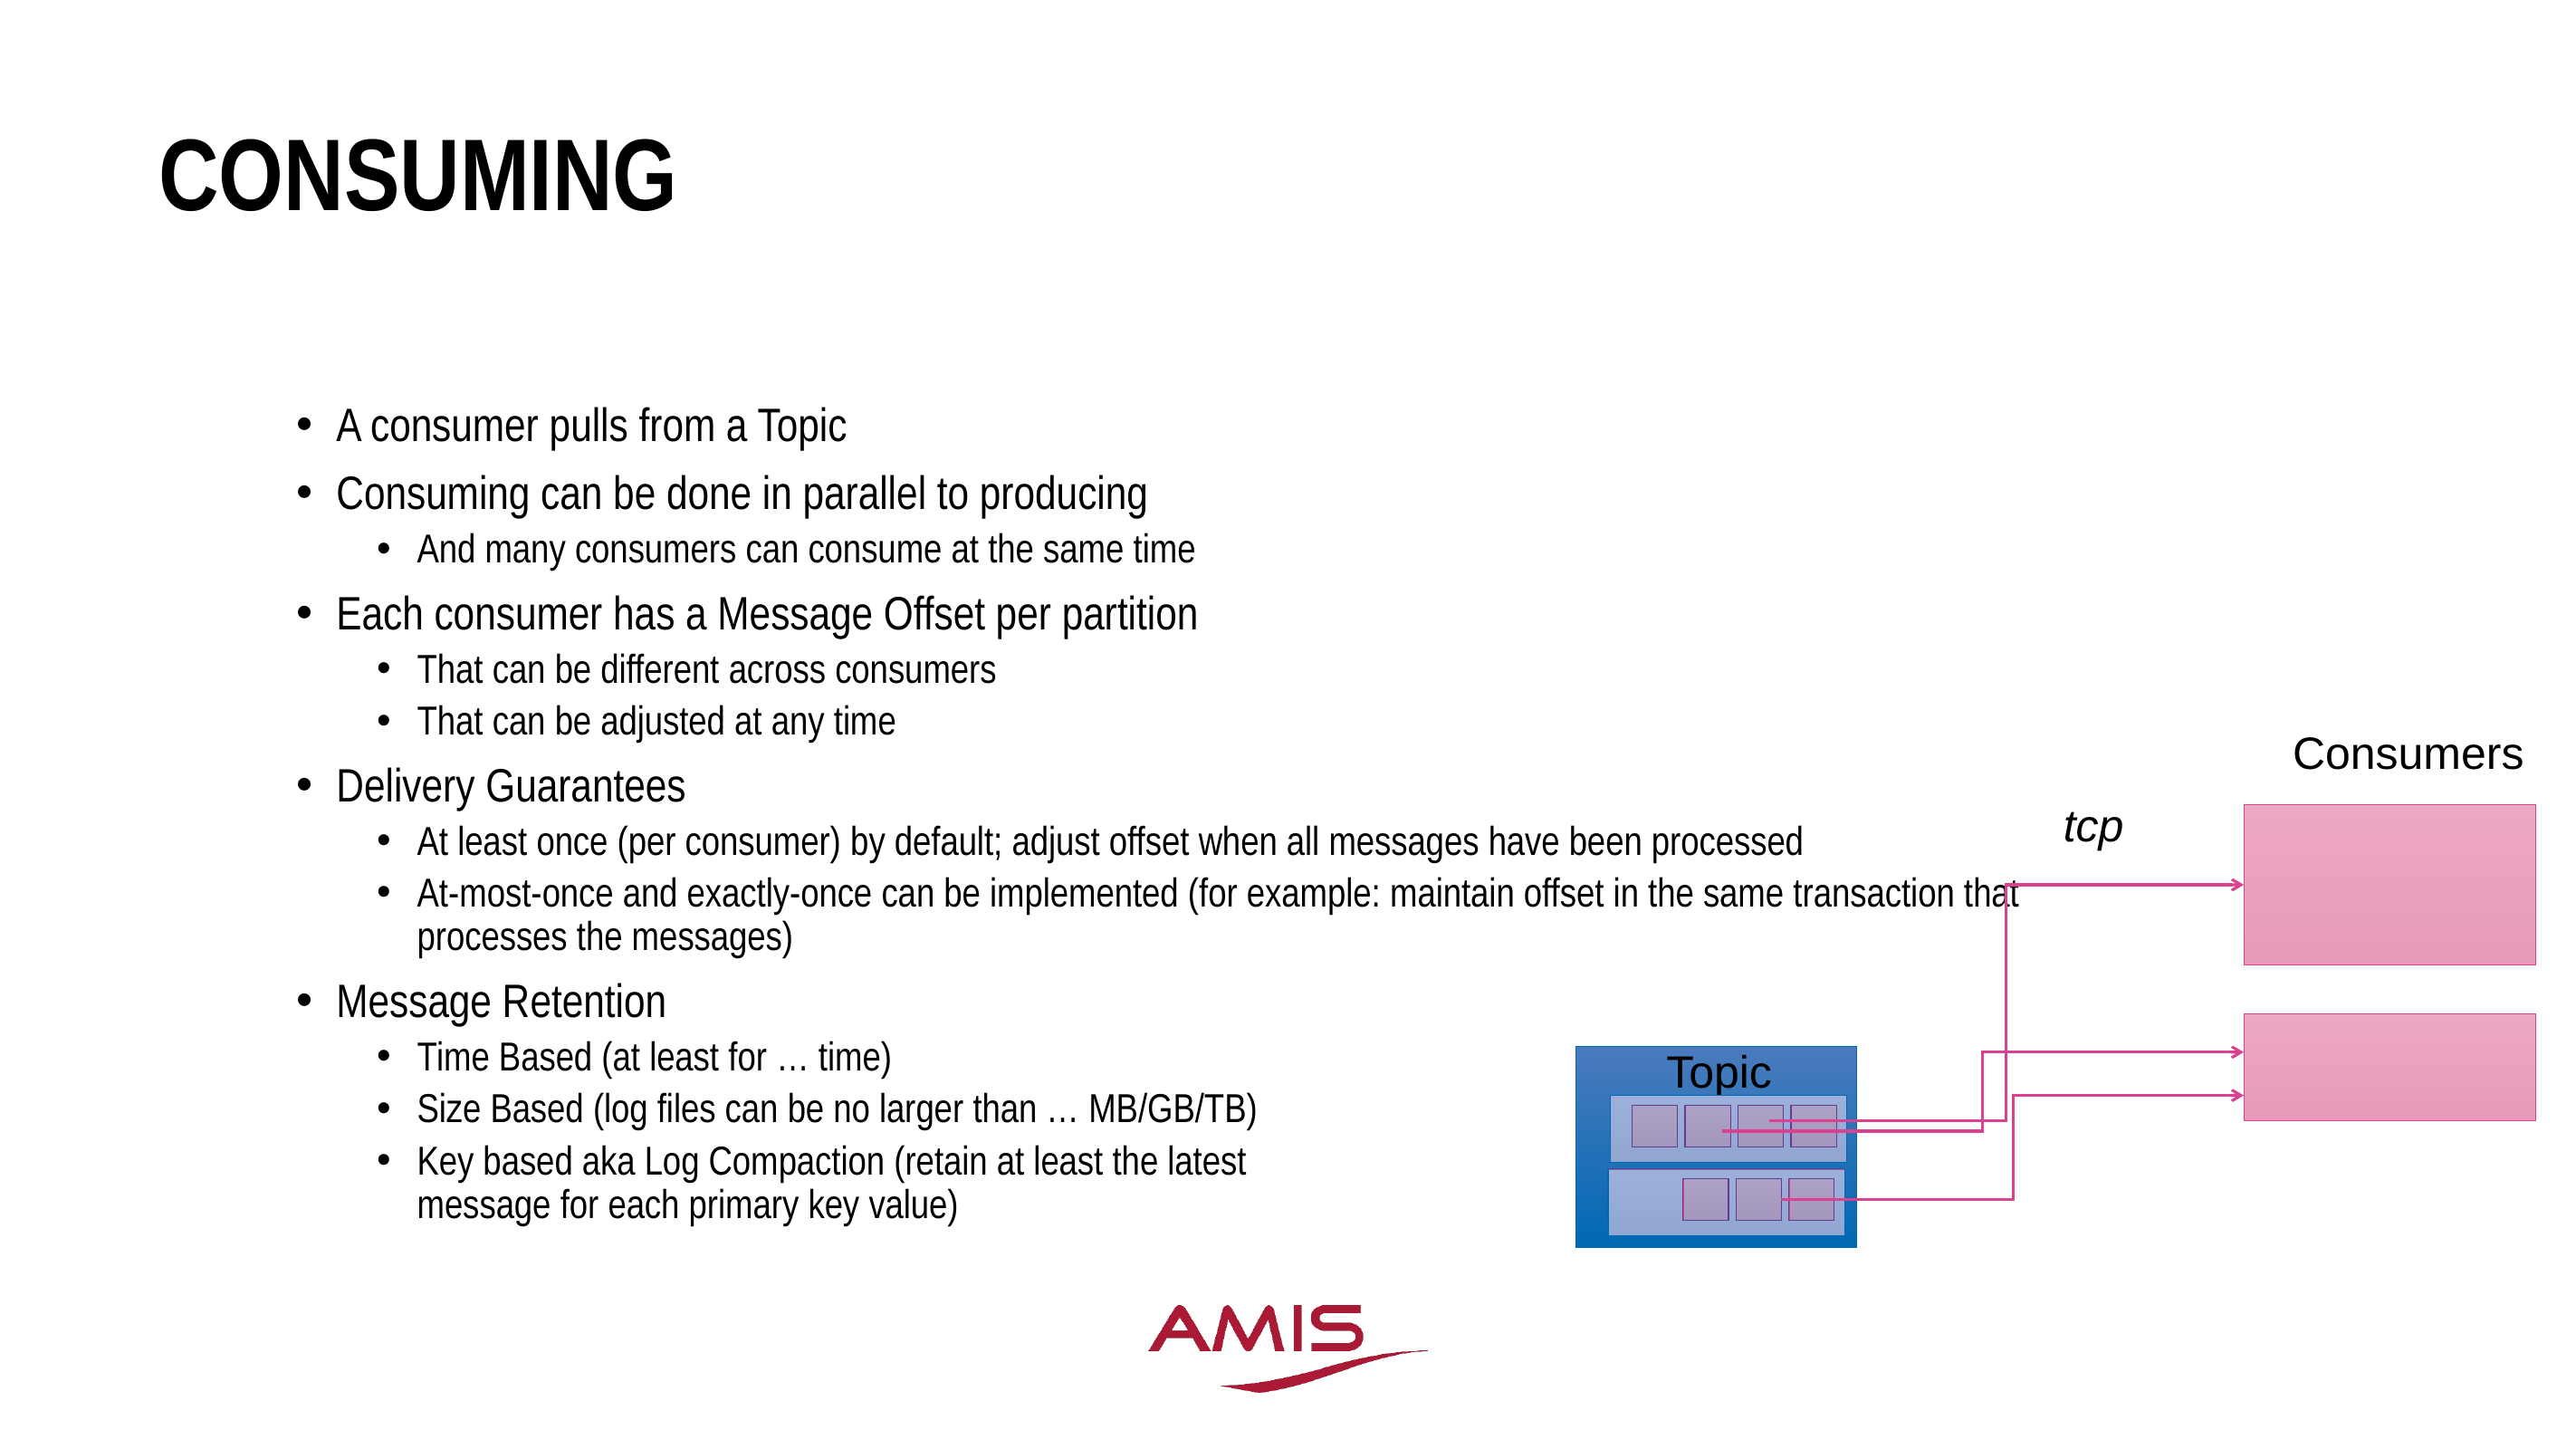

# Consuming
A consumer pulls from a Topic
Consuming can be done in parallel to producing
And many consumers can consume at the same time
Each consumer has a Message Offset per partition
That can be different across consumers
That can be adjusted at any time
Delivery Guarantees
At least once (per consumer) by default; adjust offset when all messages have been processed
At-most-once and exactly-once can be implemented (for example: maintain offset in the same transaction that processes the messages)
Message Retention
Time Based (at least for … time)
Size Based (log files can be no larger than … MB/GB/TB)
Key based aka Log Compaction (retain at least the latest
message for each primary key value)
Consumers
tcp

Topic